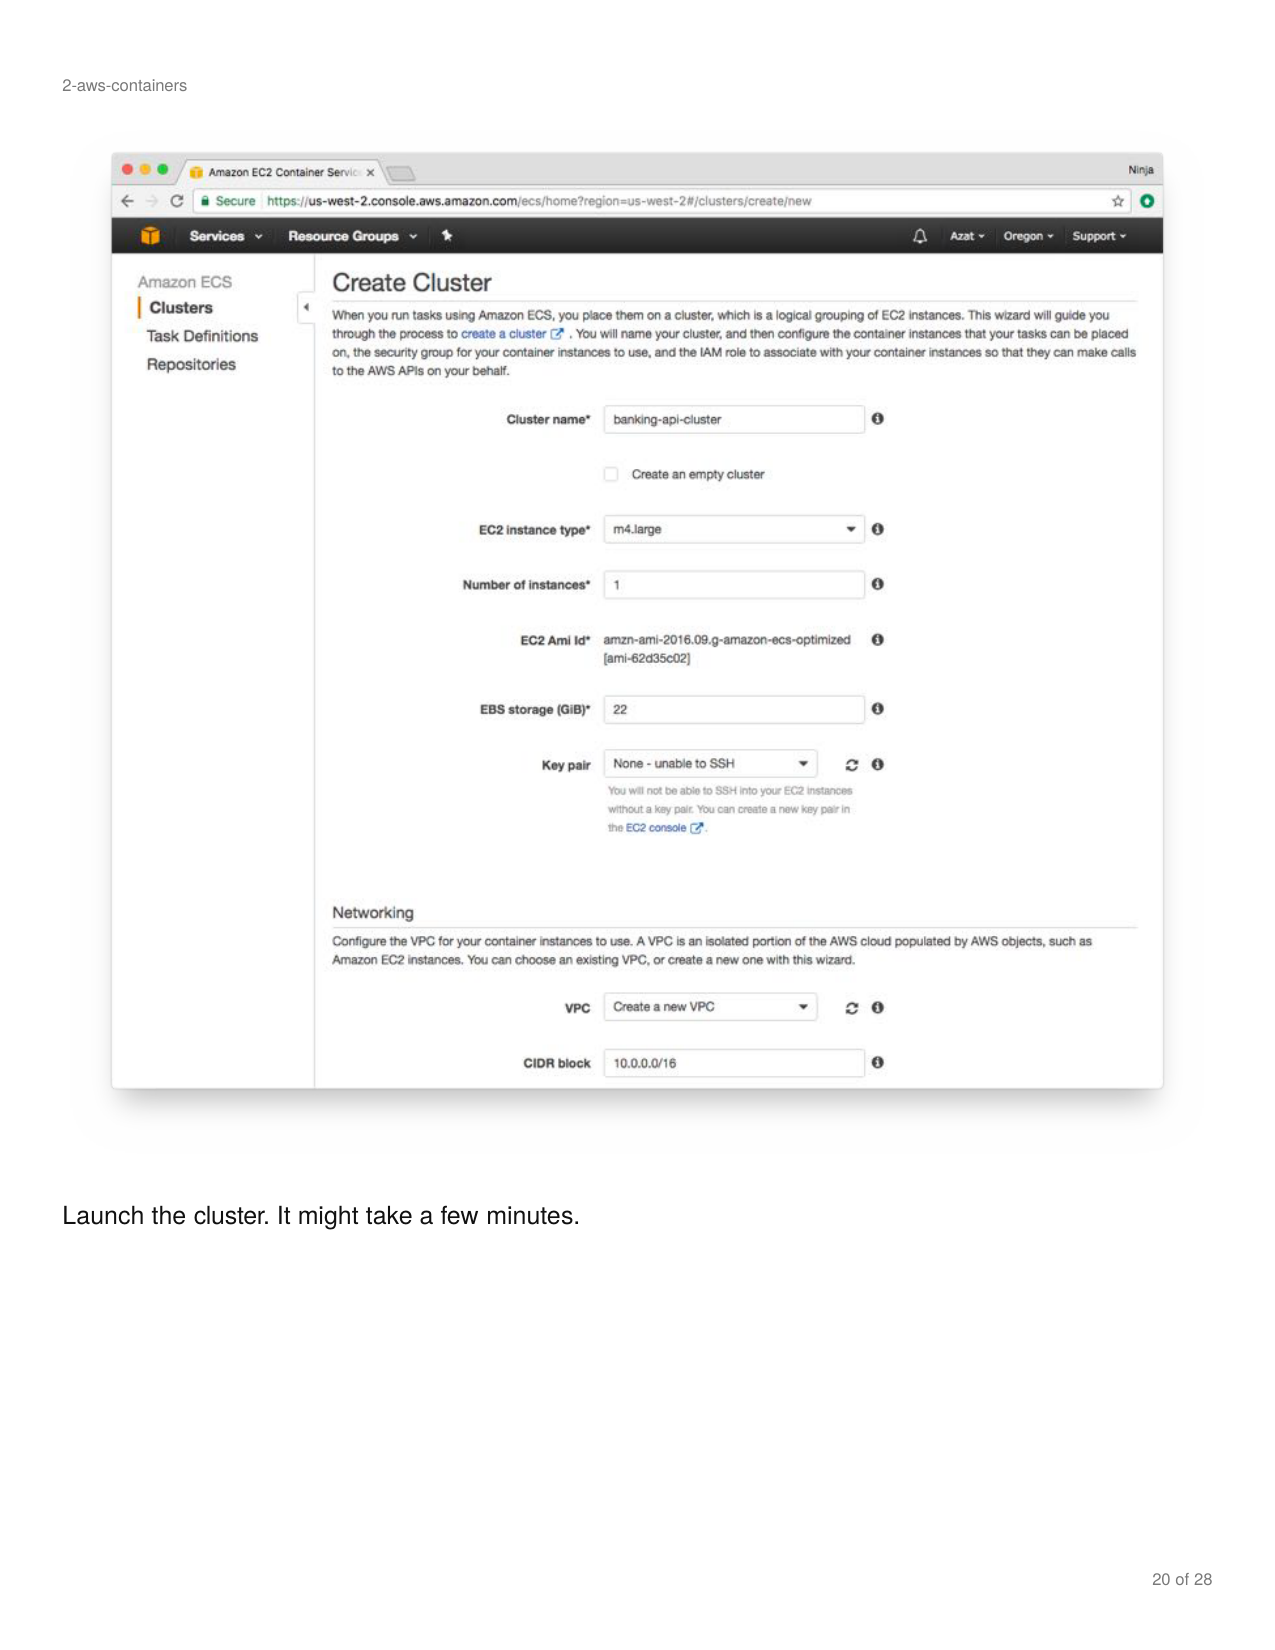

2-aws-containers

Launch the cluster. It might take a few minutes.
20 of 28